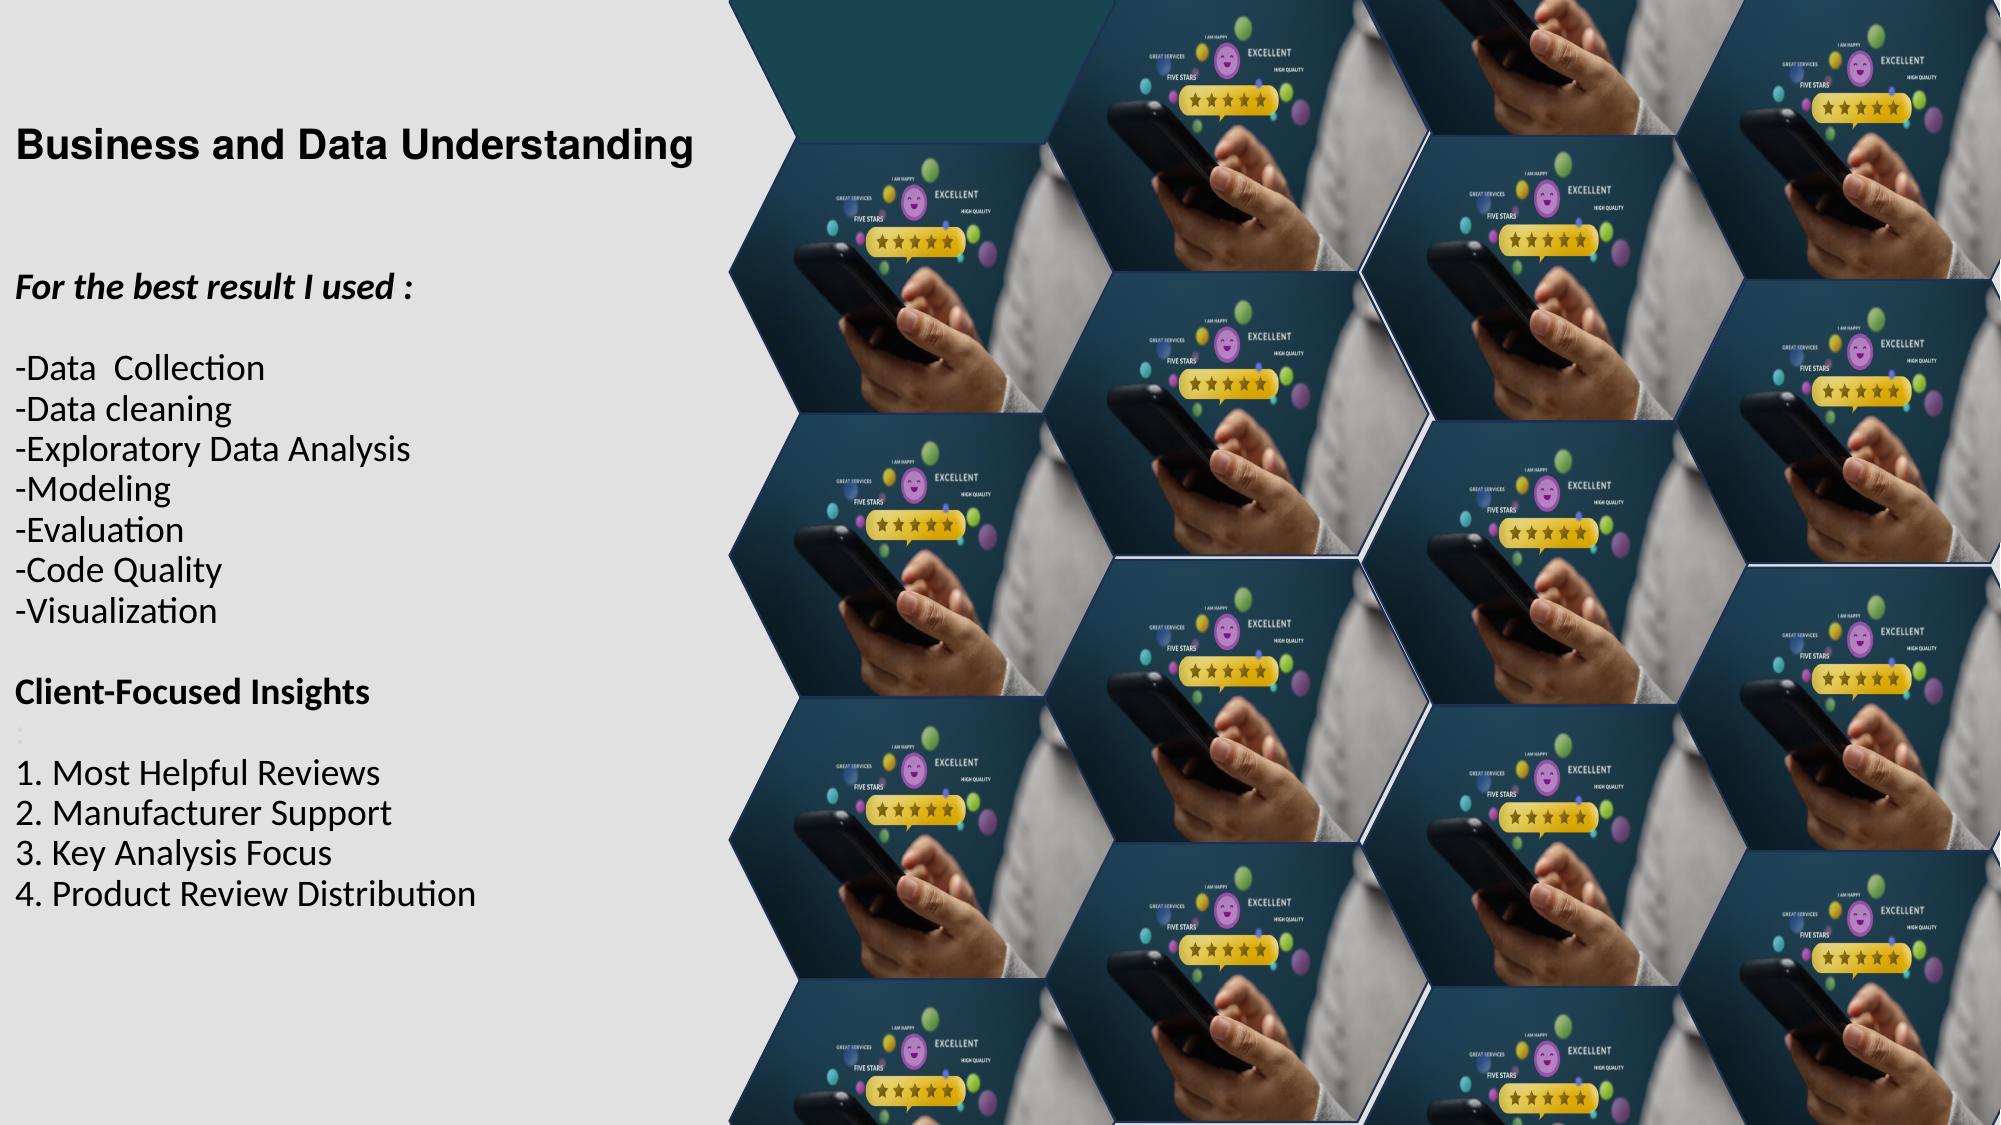

# Business and Data Understanding For the best result I used : -Data  Collection -Data cleaning -Exploratory Data Analysis -Modeling -Evaluation -Code Quality -Visualization Client-Focused Insights : 1. Most Helpful Reviews 2. Manufacturer Support 3. Key Analysis Focus 4. Product Review Distribution